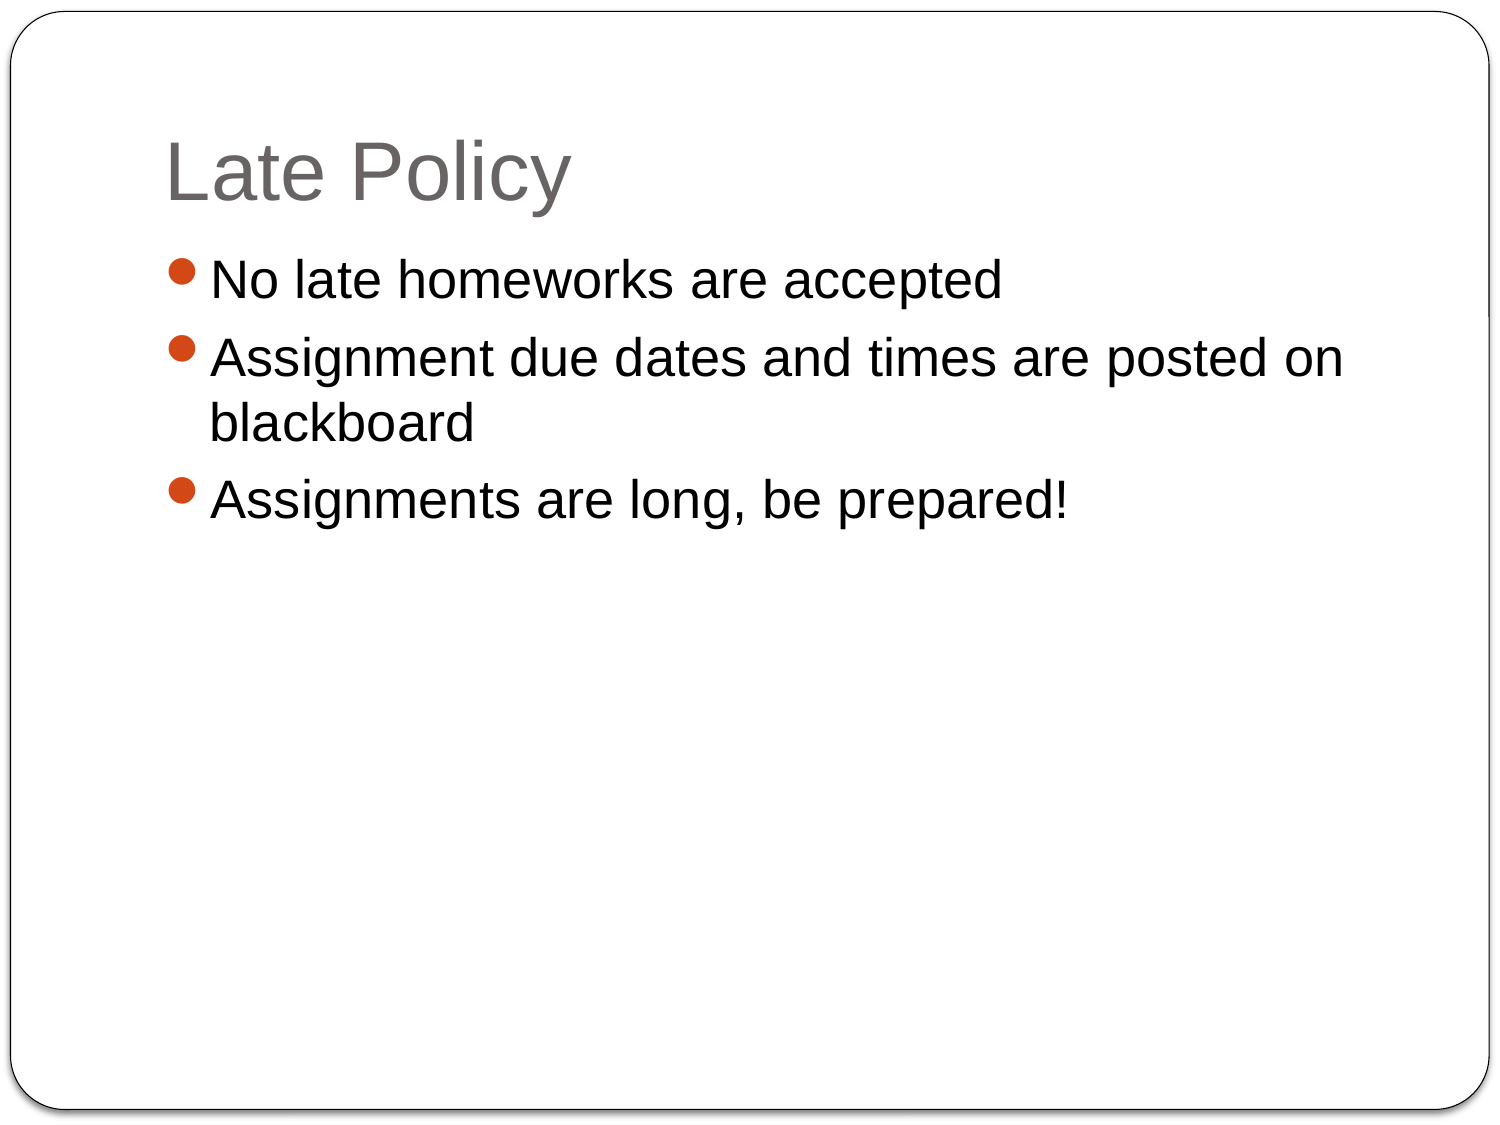

# Late Policy
No late homeworks are accepted
Assignment due dates and times are posted on blackboard
Assignments are long, be prepared!